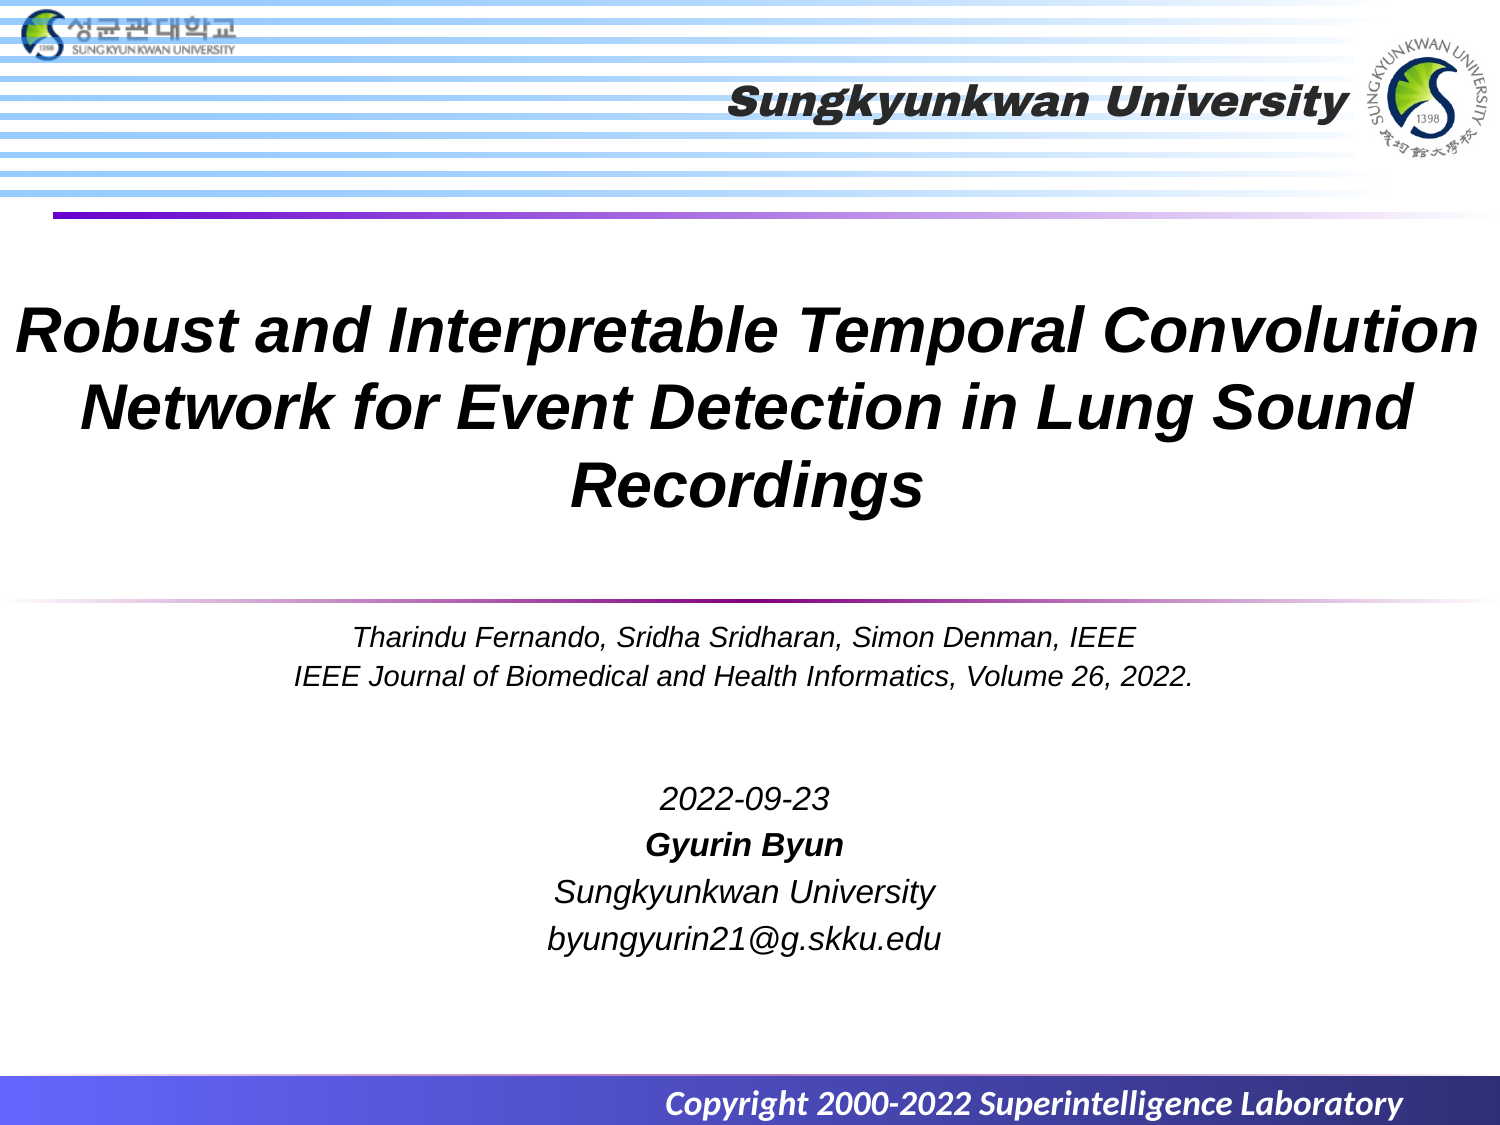

# Robust and Interpretable Temporal Convolution Network for Event Detection in Lung Sound Recordings
Tharindu Fernando, Sridha Sridharan, Simon Denman, IEEE
IEEE Journal of Biomedical and Health Informatics, Volume 26, 2022.

2022-09-23
Gyurin Byun
Sungkyunkwan University
byungyurin21@g.skku.edu